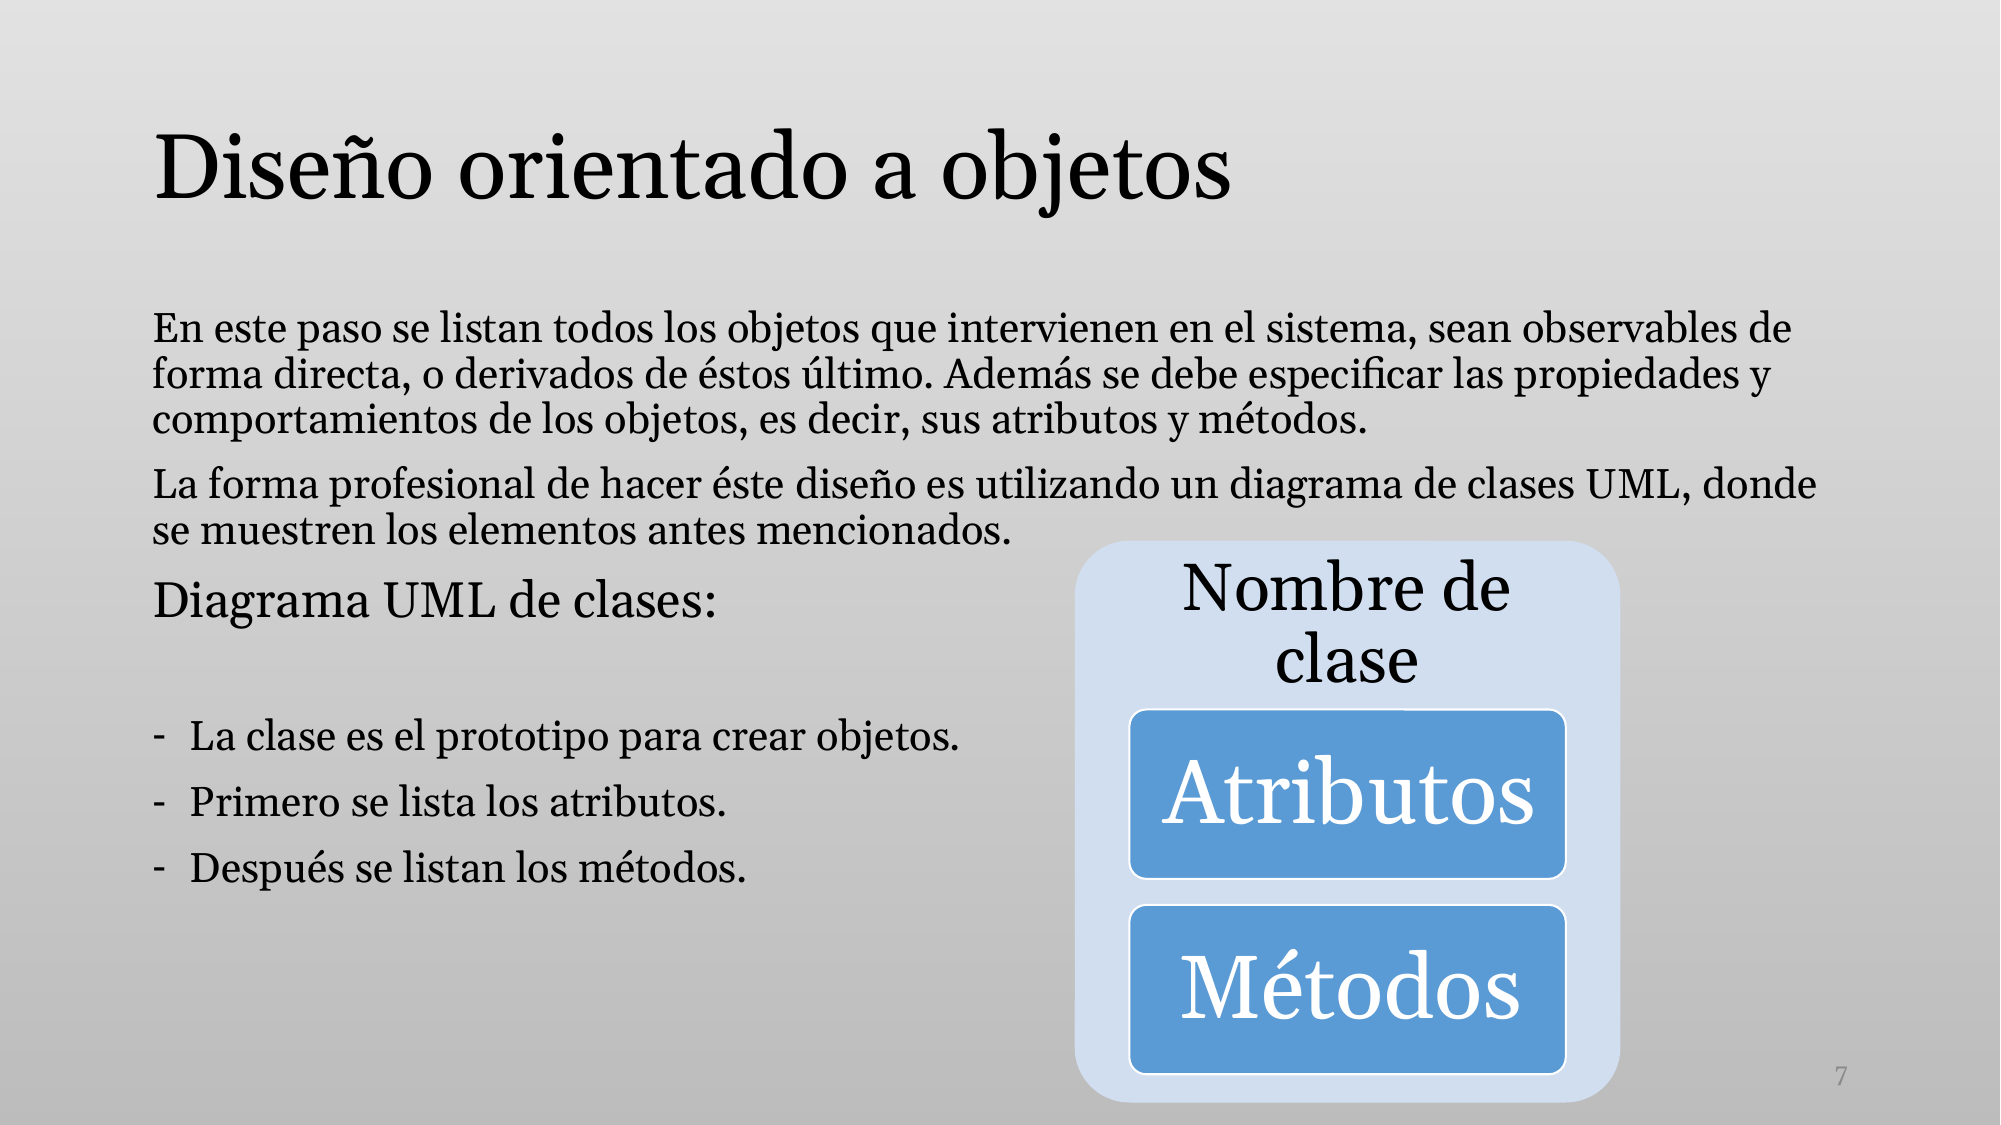

# Diseño orientado a objetos
En este paso se listan todos los objetos que intervienen en el sistema, sean observables de forma directa, o derivados de éstos último. Además se debe especificar las propiedades y comportamientos de los objetos, es decir, sus atributos y métodos.
La forma profesional de hacer éste diseño es utilizando un diagrama de clases UML, donde se muestren los elementos antes mencionados.
Diagrama UML de clases:

La clase es el prototipo para crear objetos.
Primero se lista los atributos.
Después se listan los métodos.

Nombre de clase
Atributos
Métodos
7